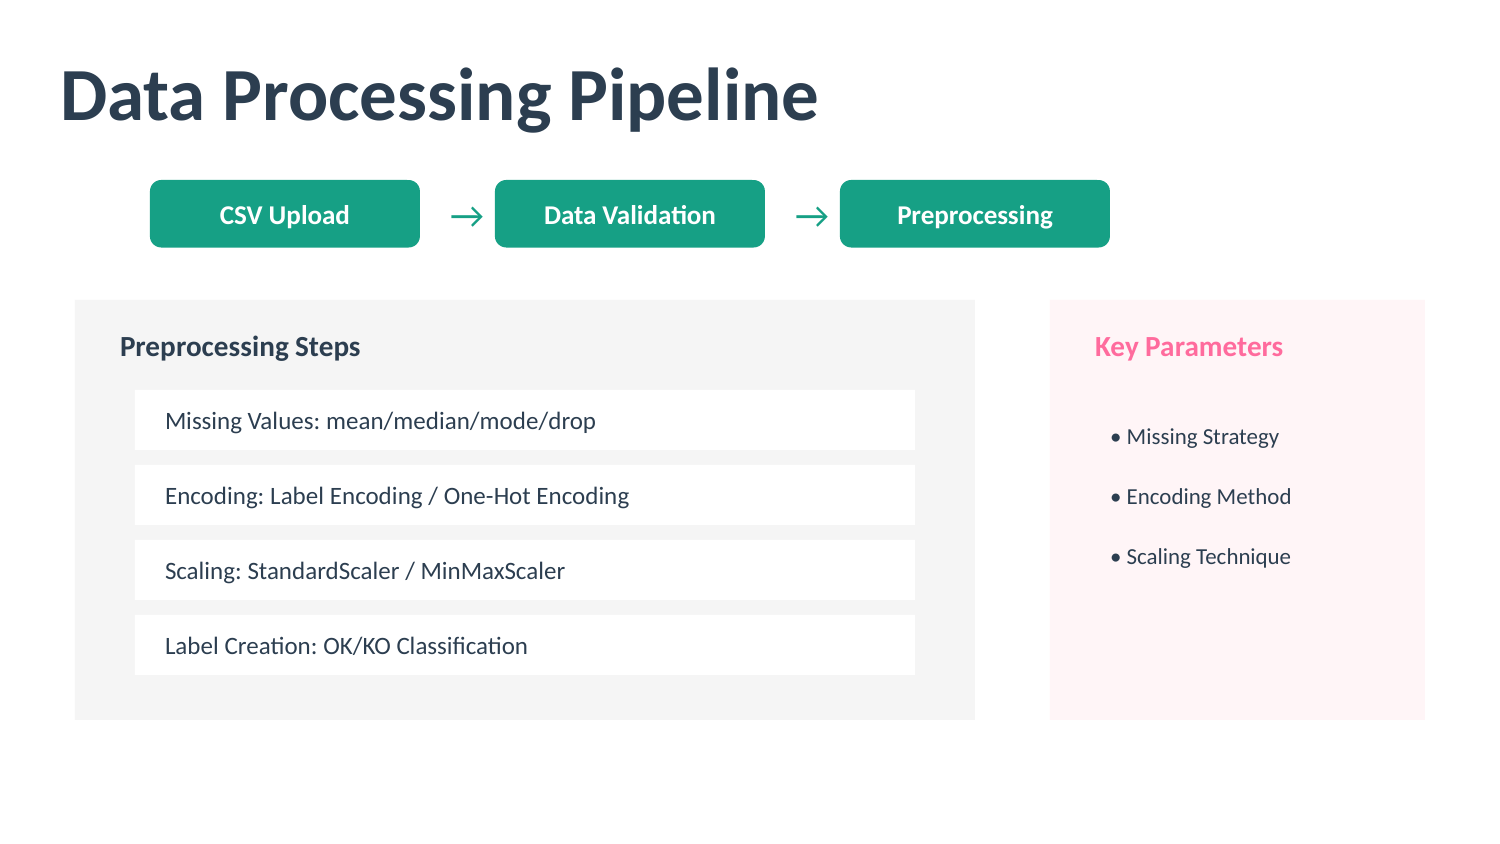

Data Processing Pipeline

CSV Upload
→

Data Validation
→

Preprocessing

Preprocessing Steps
Key Parameters

Missing Values: mean/median/mode/drop
• Missing Strategy

Encoding: Label Encoding / One-Hot Encoding
• Encoding Method
• Scaling Technique

Scaling: StandardScaler / MinMaxScaler

Label Creation: OK/KO Classification